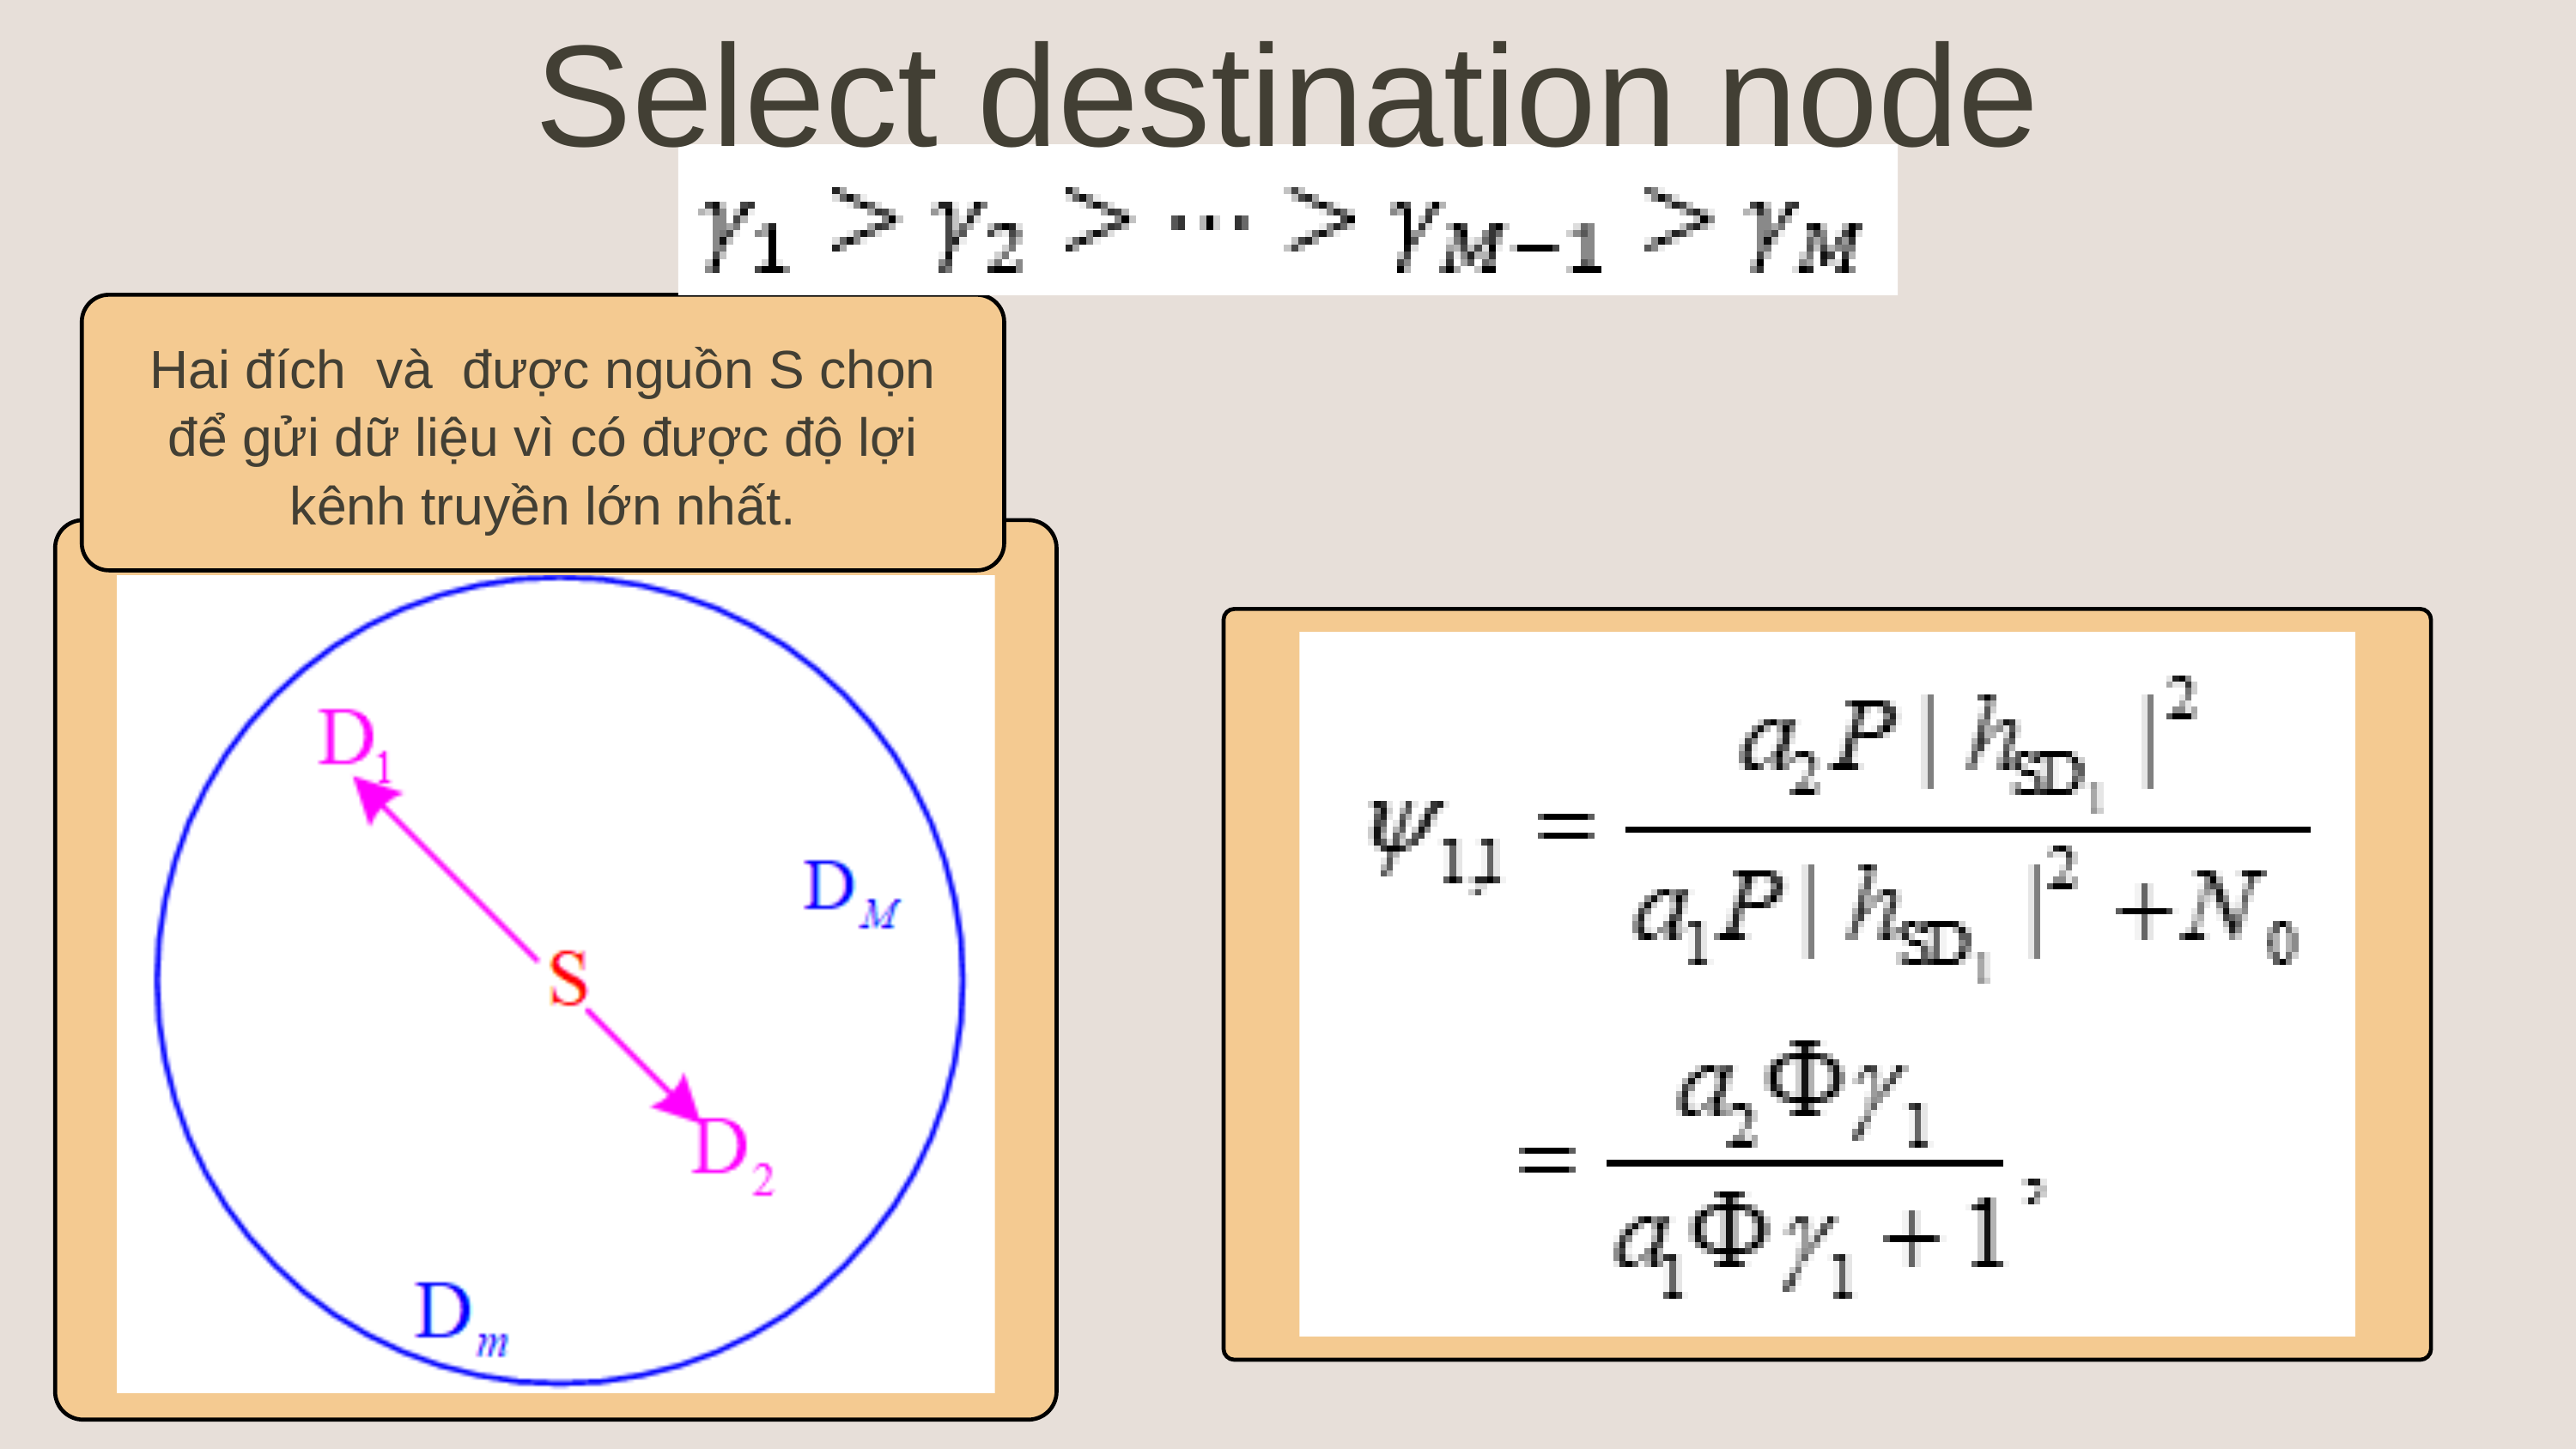

Select destination node

Hai đích  và  được nguồn S chọn để gửi dữ liệu vì có được độ lợi kênh truyền lớn nhất.